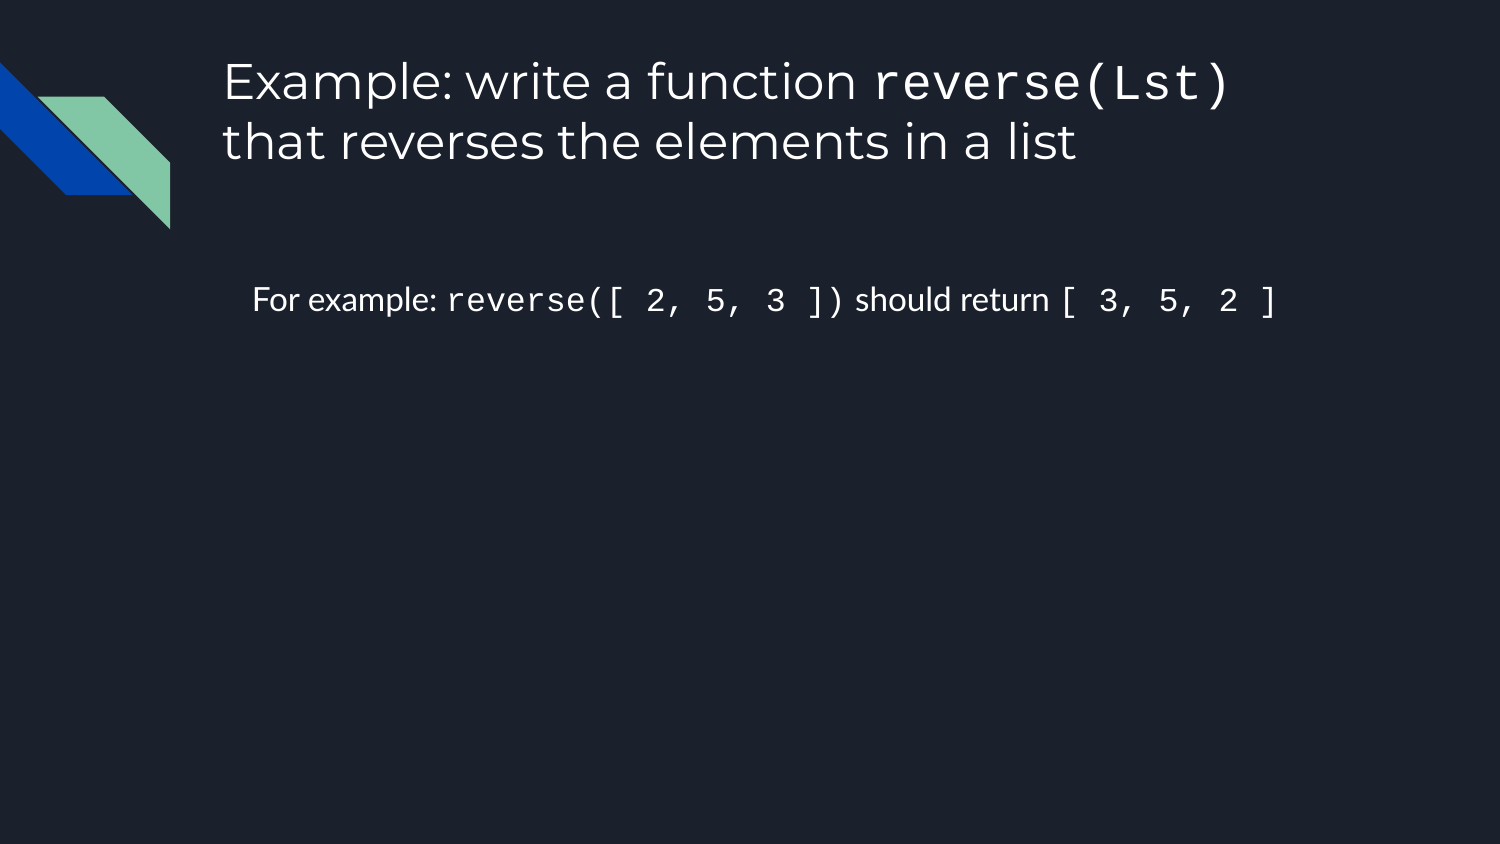

# Example: write a function reverse(Lst) that reverses the elements in a list
For example: reverse([ 2, 5, 3 ]) should return [ 3, 5, 2 ]